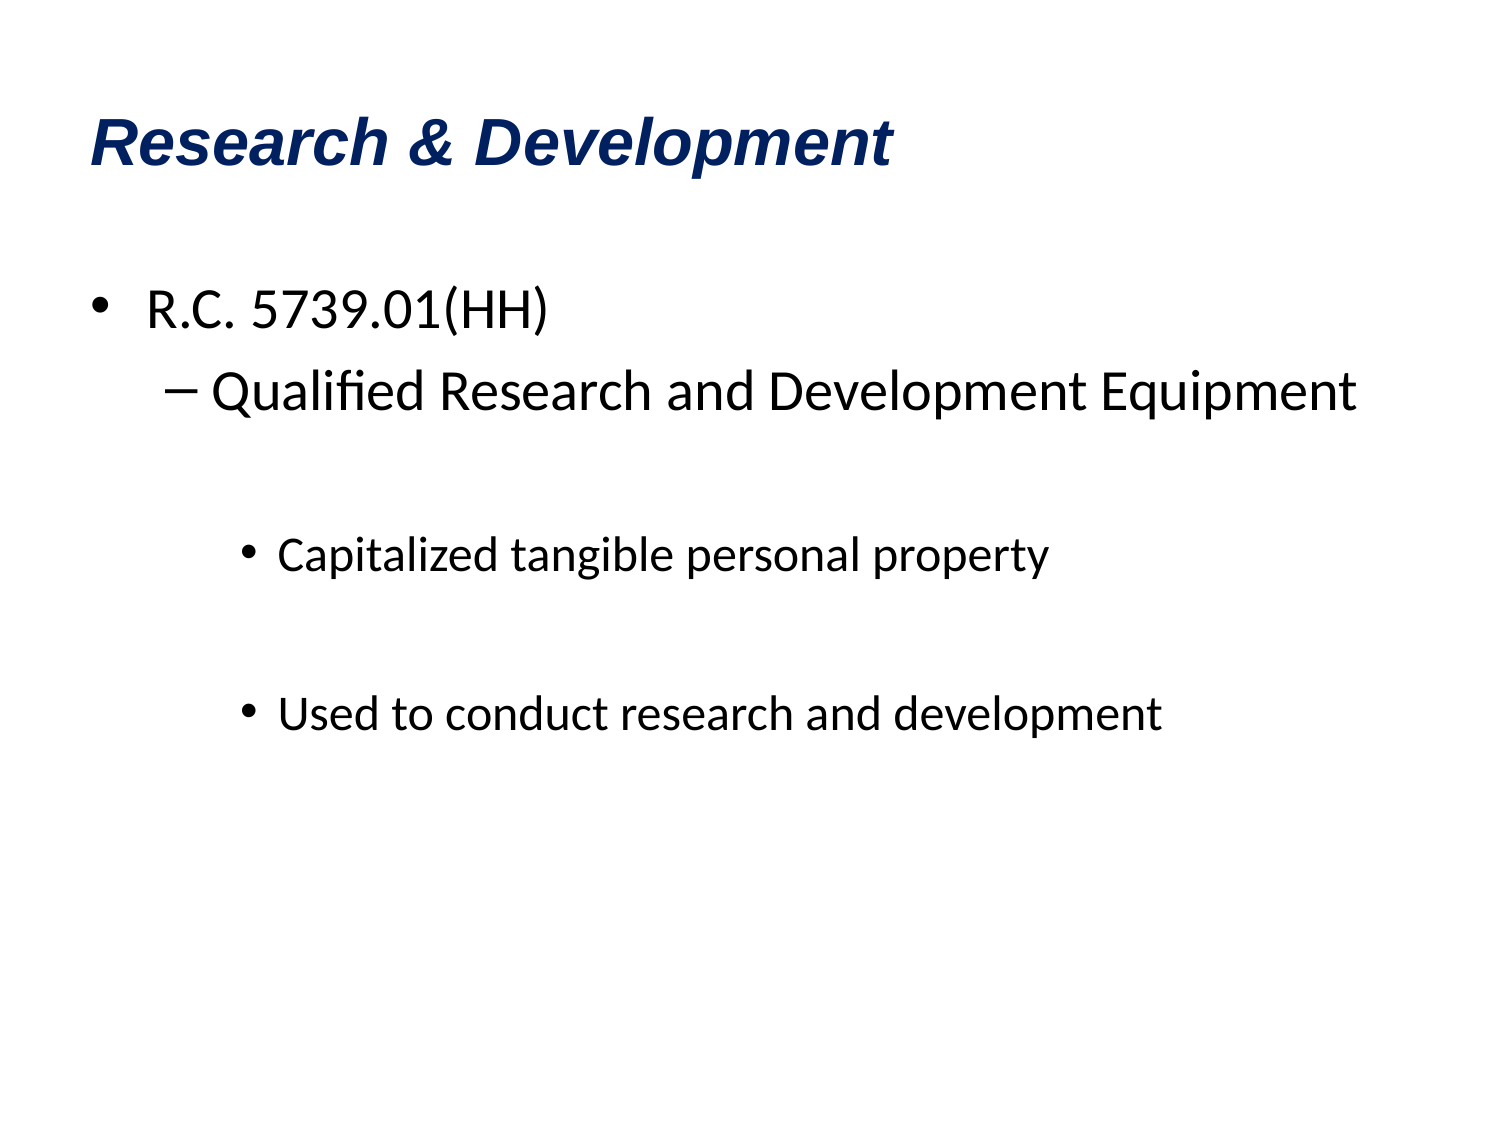

# Research & Development
R.C. 5739.01(HH)
Qualified Research and Development Equipment

Capitalized tangible personal property

Used to conduct research and development